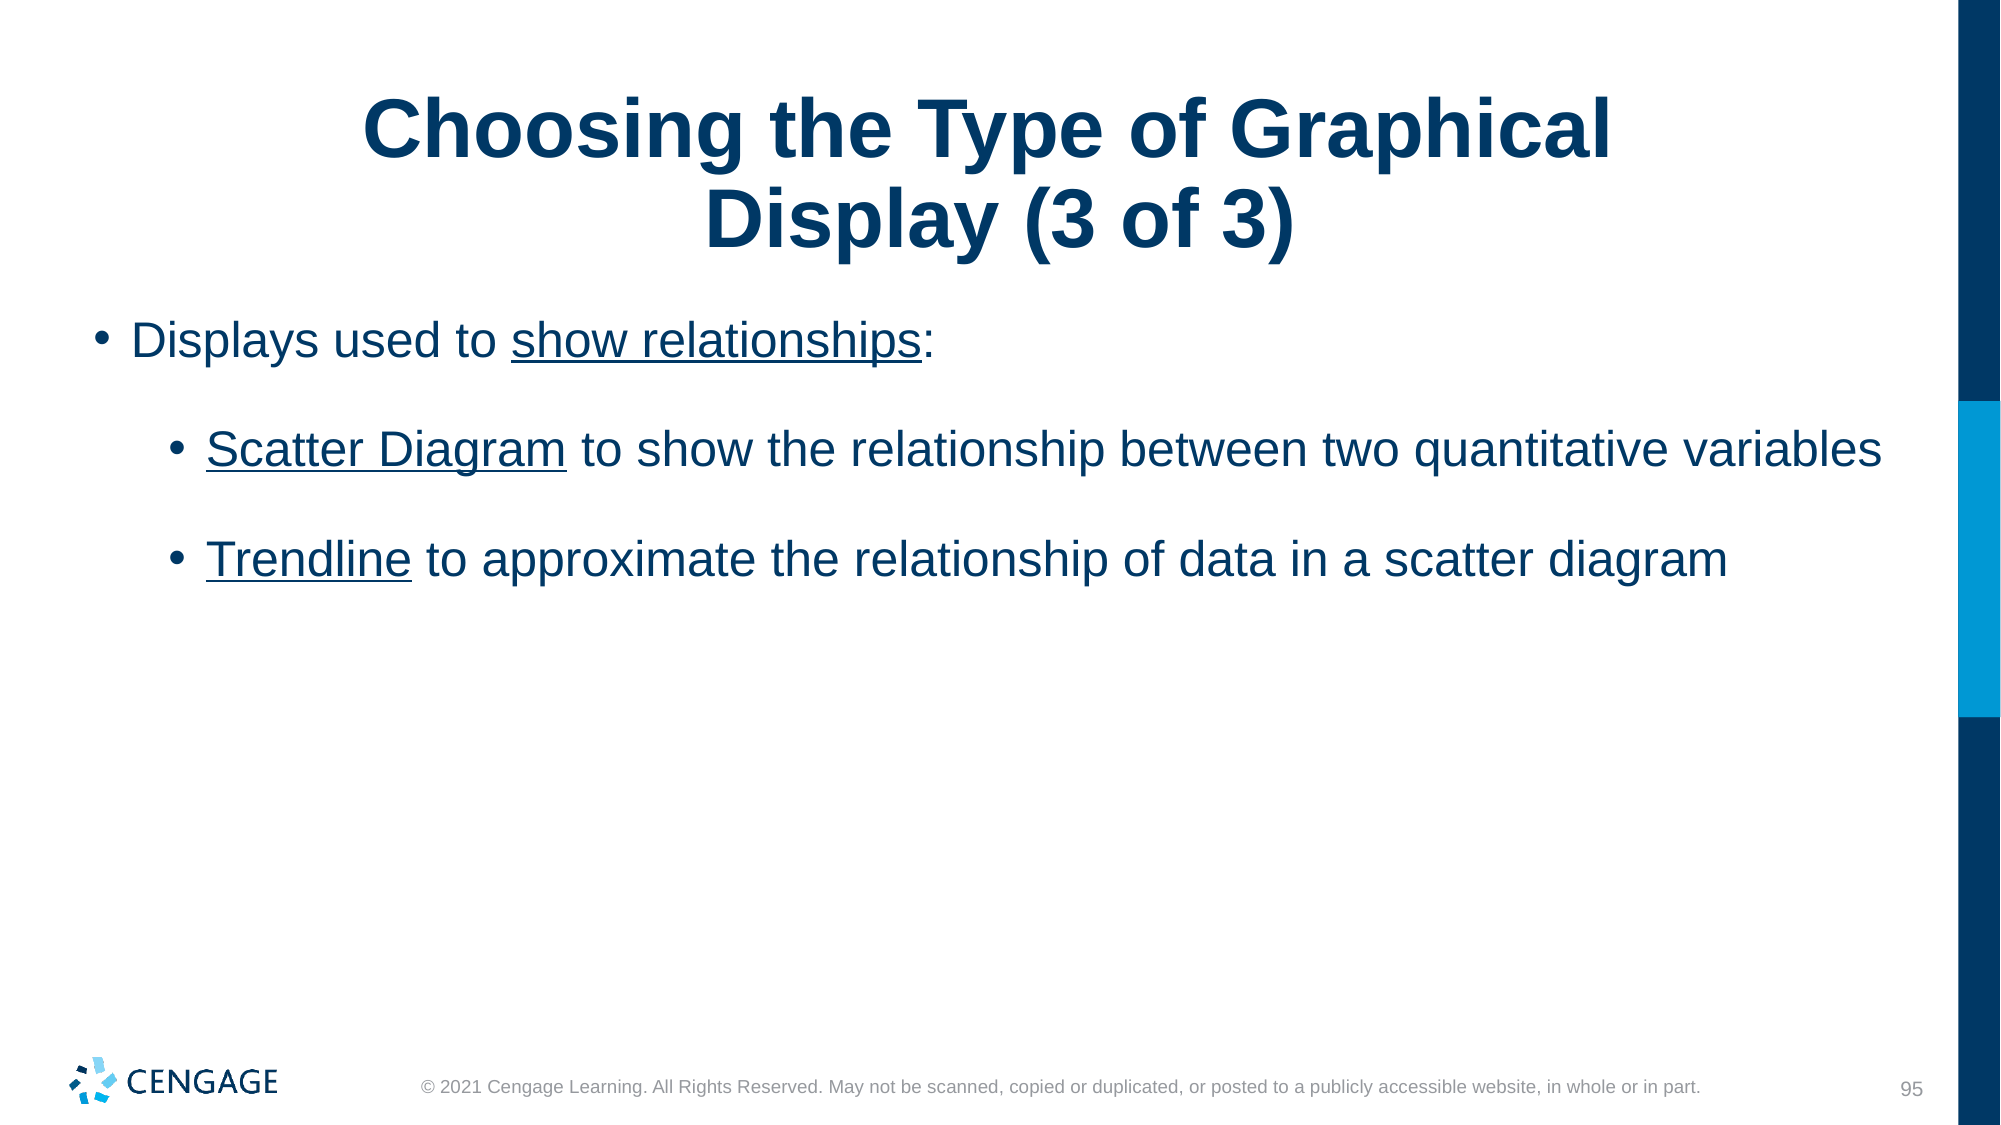

# Choosing the Type of Graphical Display (3 of 3)
Displays used to show relationships:
Scatter Diagram to show the relationship between two quantitative variables
Trendline to approximate the relationship of data in a scatter diagram